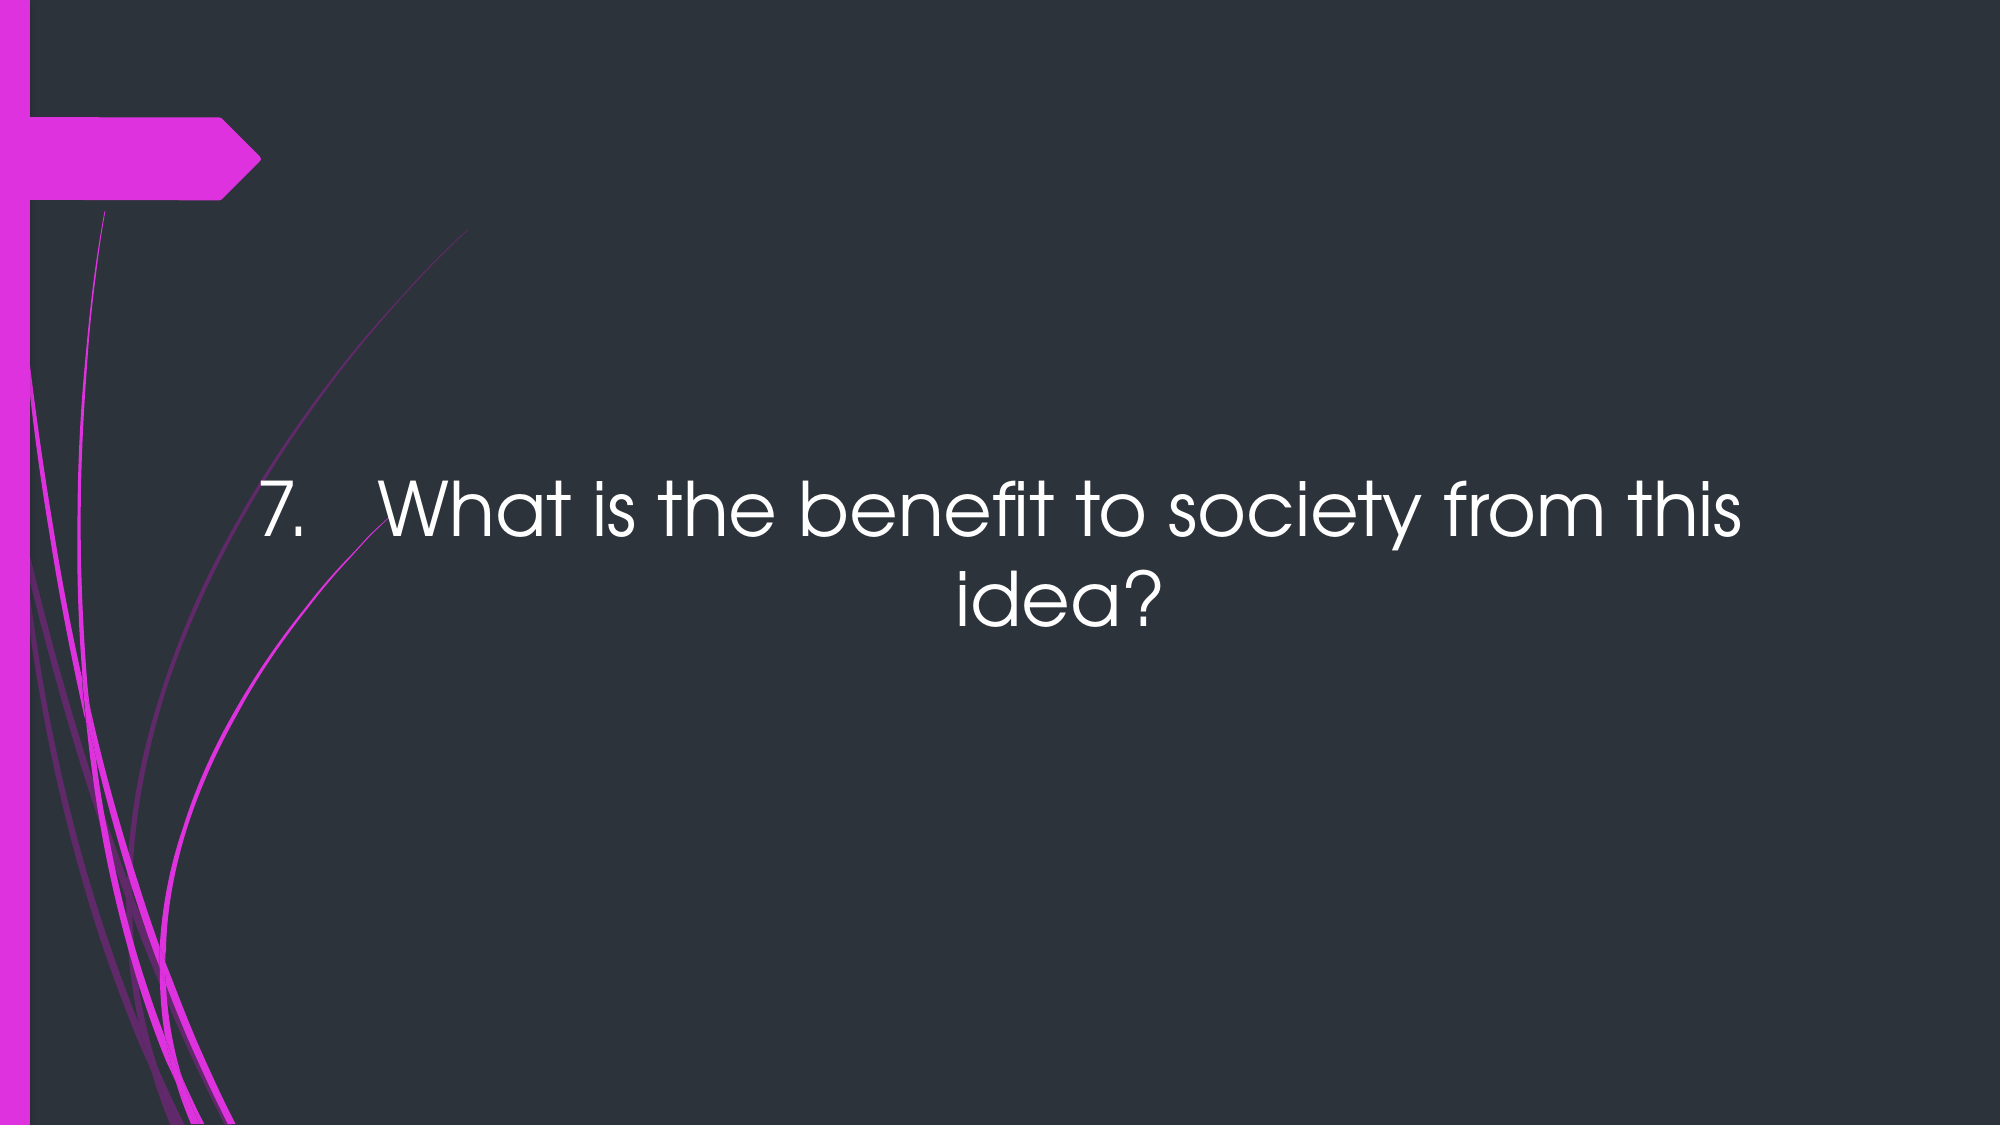

# What is the benefit to society from this idea?